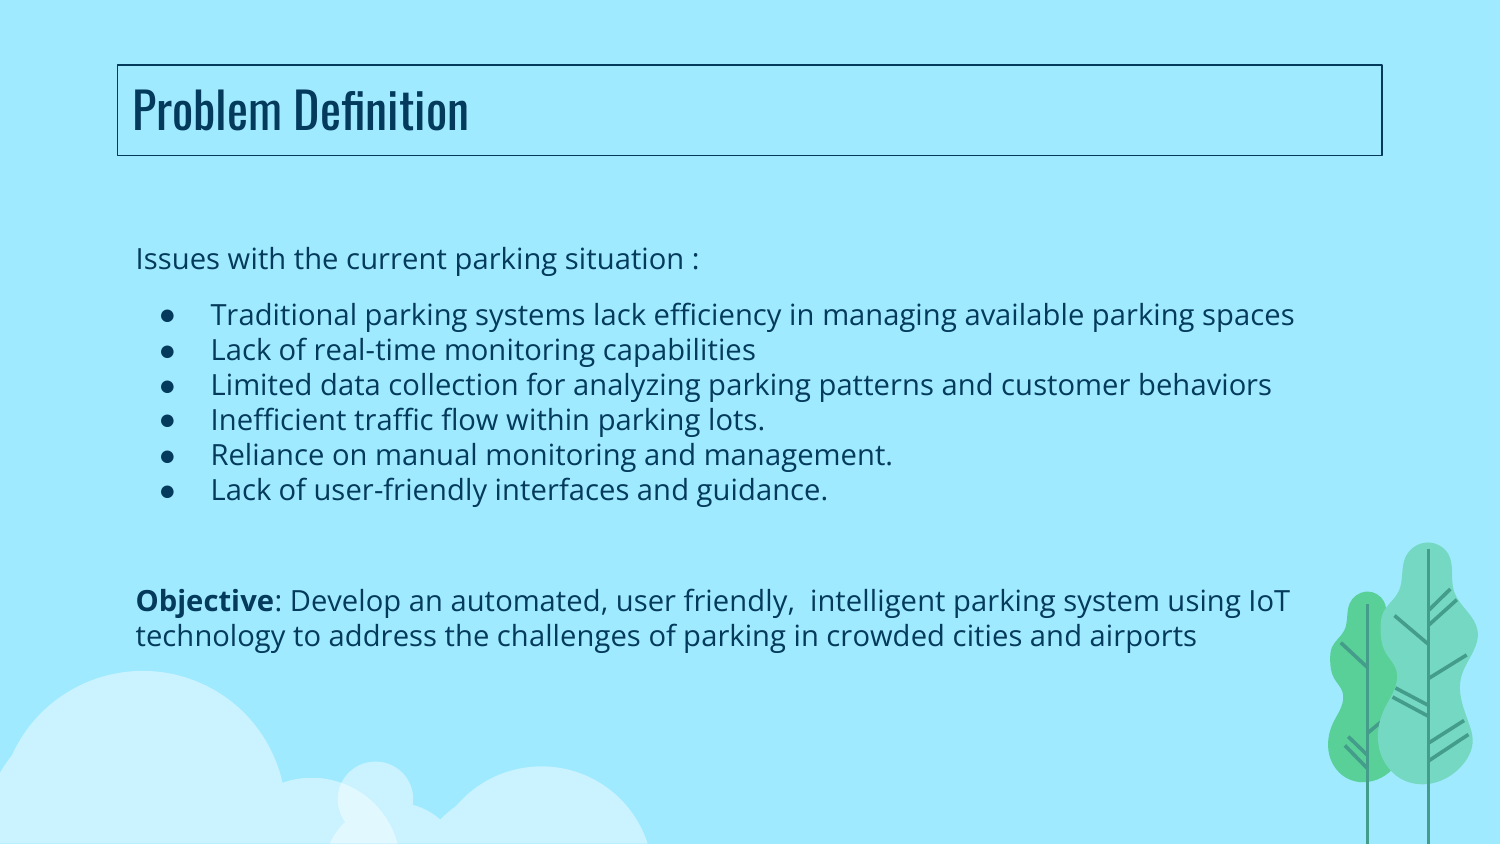

# Problem Definition

Issues with the current parking situation :
Traditional parking systems lack efficiency in managing available parking spaces
Lack of real-time monitoring capabilities
Limited data collection for analyzing parking patterns and customer behaviors
Inefficient traffic flow within parking lots.
Reliance on manual monitoring and management.
Lack of user-friendly interfaces and guidance.

Objective: Develop an automated, user friendly,  intelligent parking system using IoT technology to address the challenges of parking in crowded cities and airports